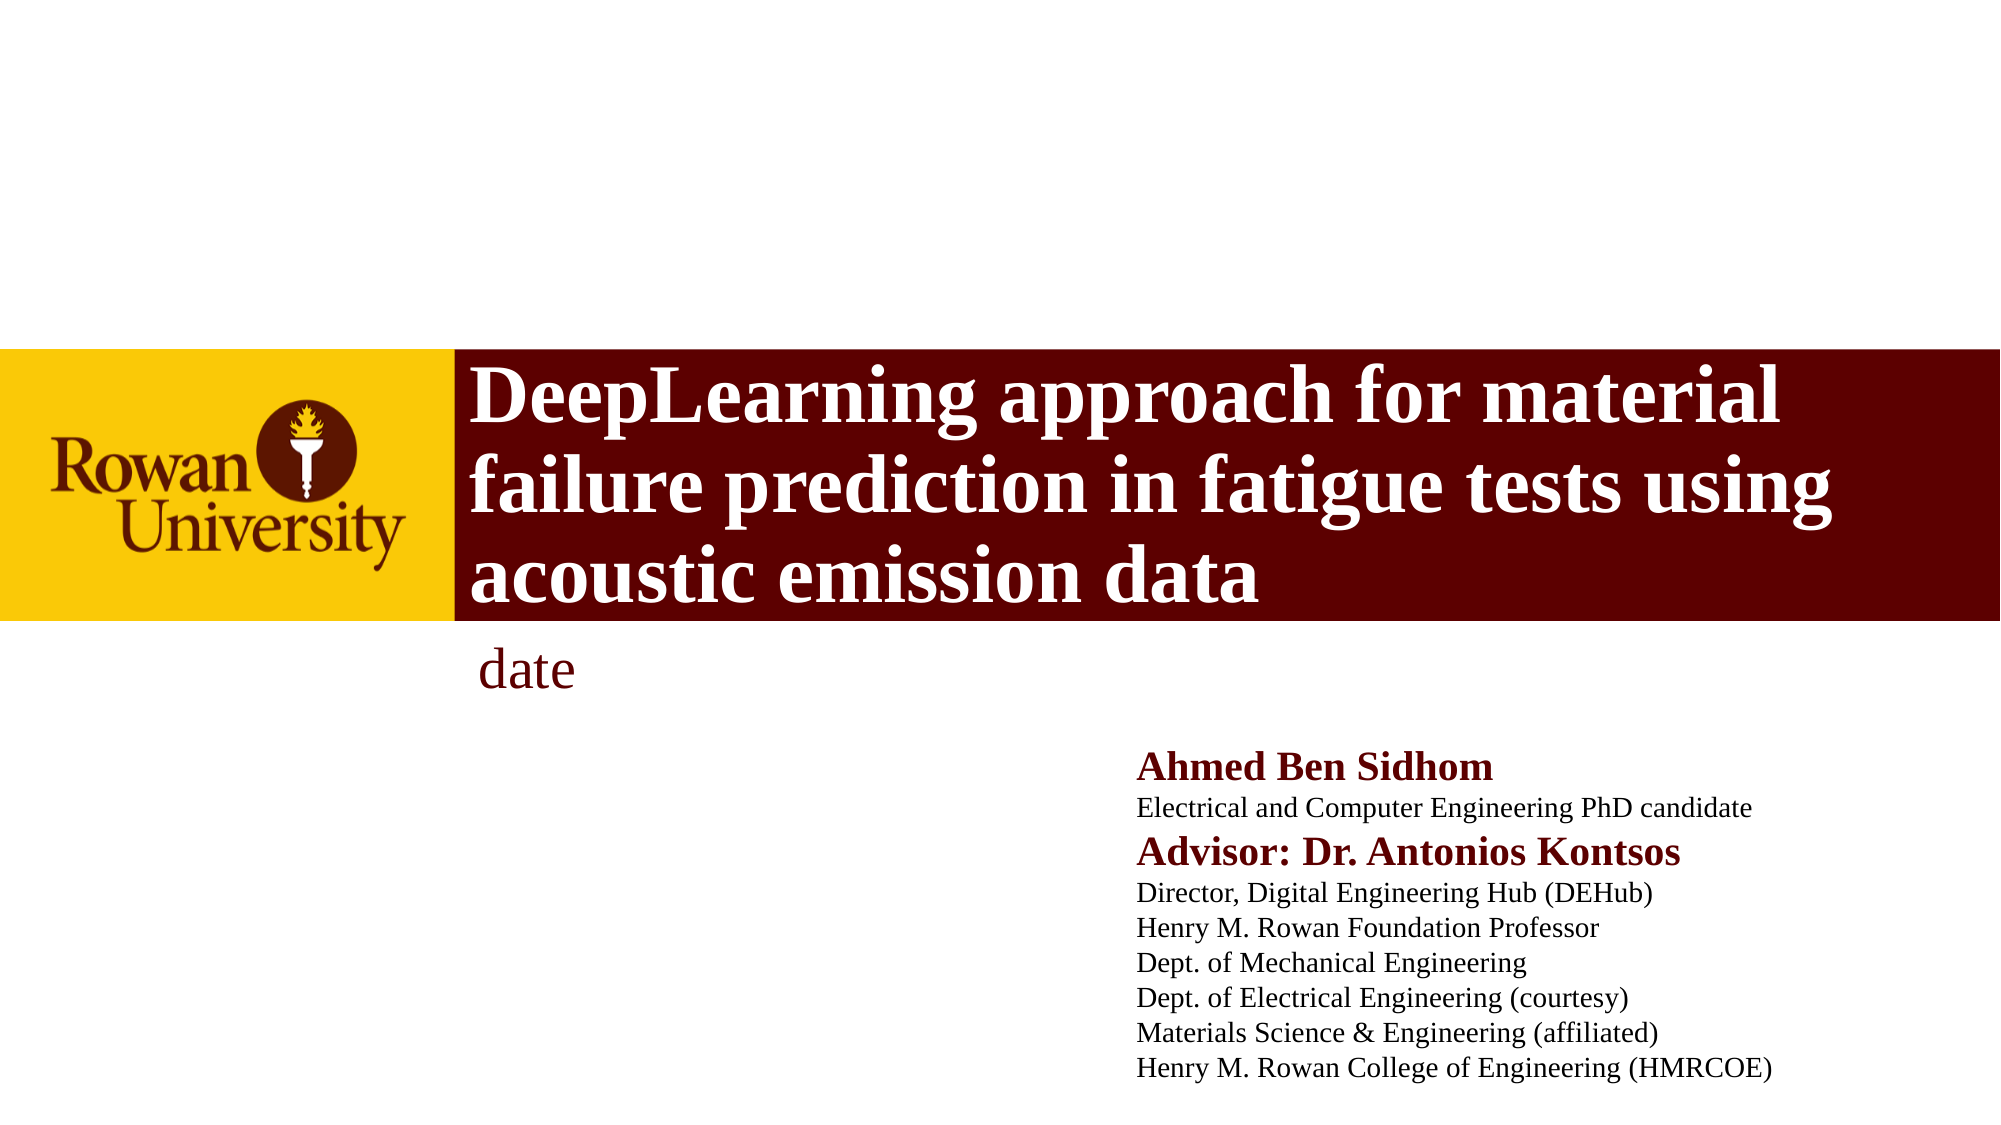

# DeepLearning approach for material failure prediction in fatigue tests using acoustic emission data
date

Ahmed Ben Sidhom
Electrical and Computer Engineering PhD candidate
Advisor: Dr. Antonios Kontsos
Director, Digital Engineering Hub (DEHub)​
Henry M. Rowan Foundation Professor ​
Dept. of Mechanical Engineering​
Dept. of Electrical Engineering (courtesy)​
Materials Science & Engineering (affiliated)​
Henry M. Rowan College of Engineering (HMRCOE)